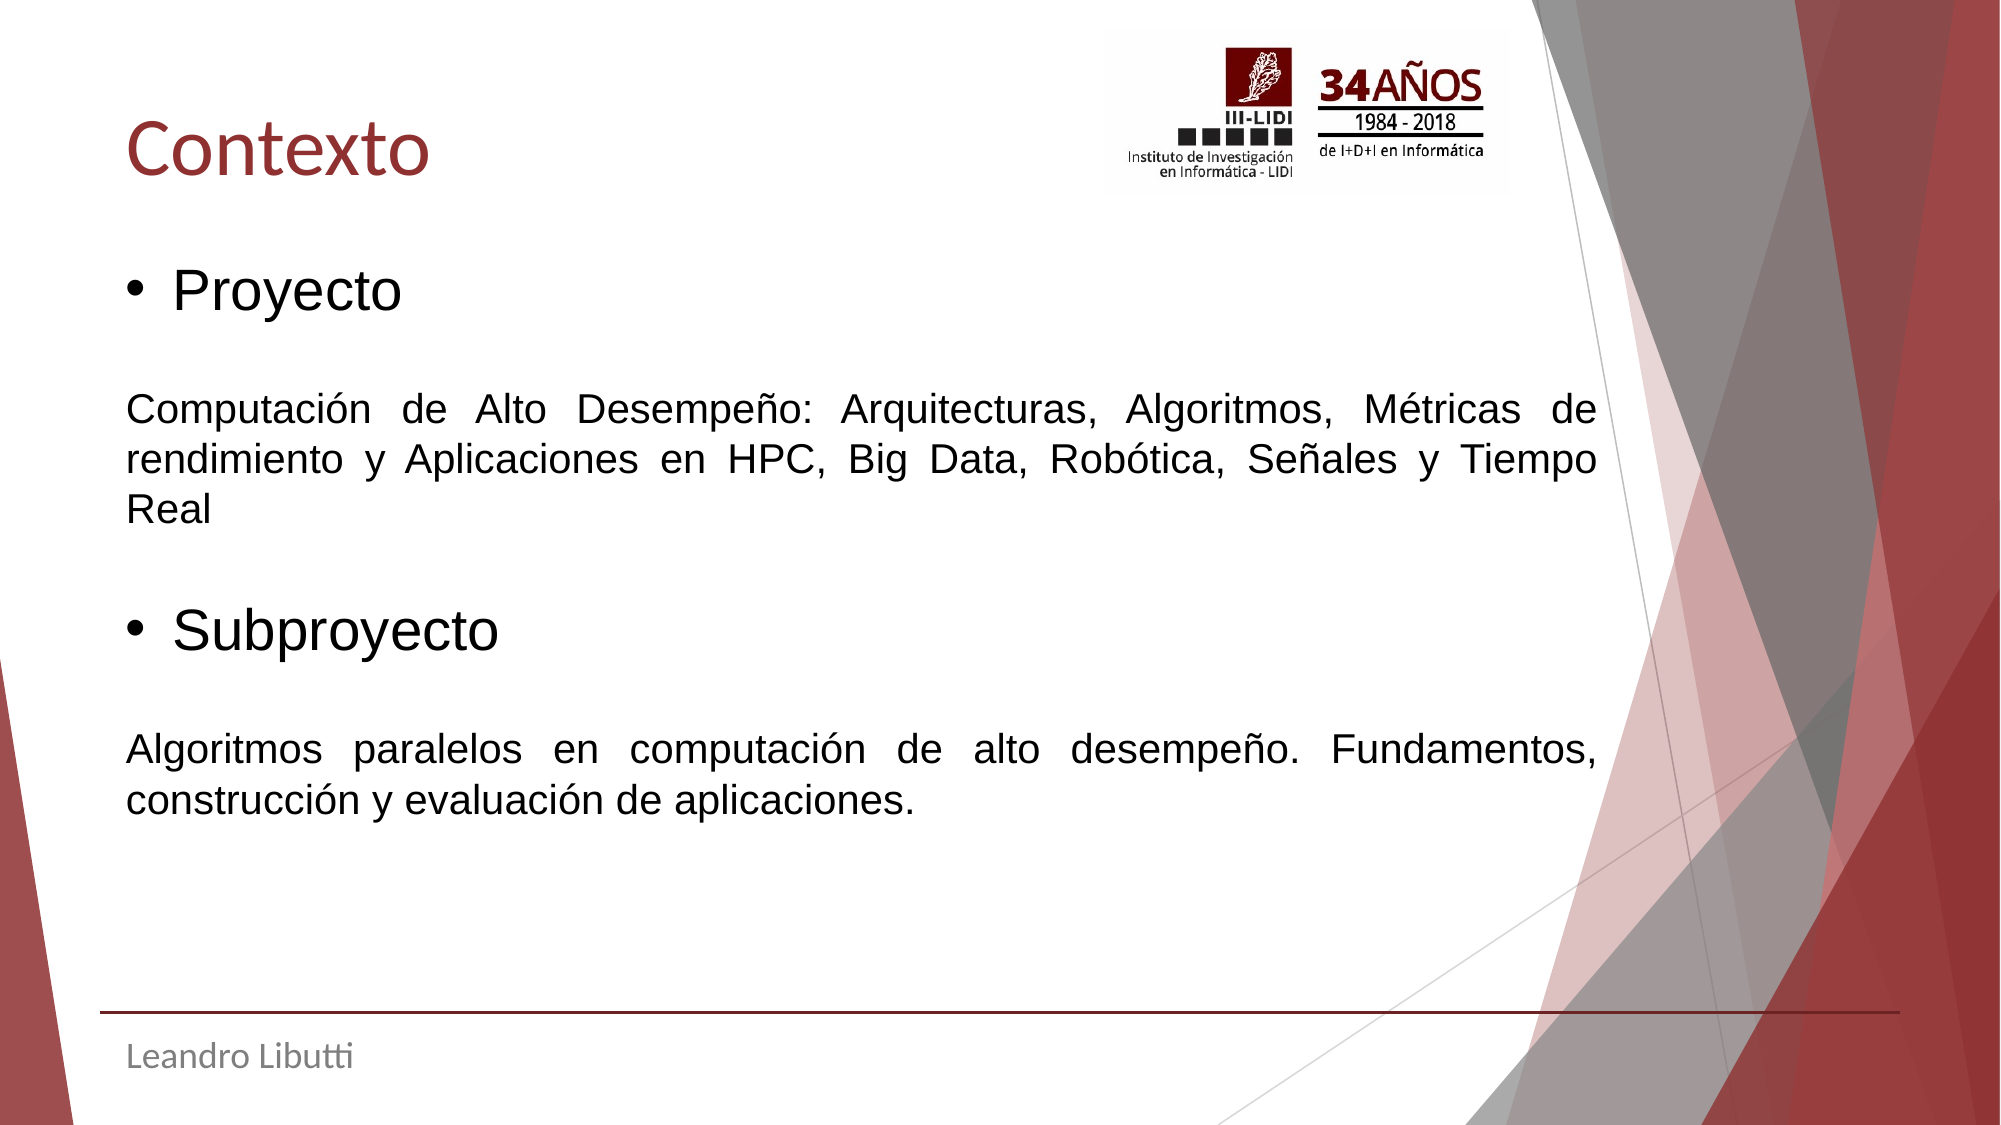

# Contexto

Proyecto

Computación de Alto Desempeño: Arquitecturas, Algoritmos, Métricas de rendimiento y Aplicaciones en HPC, Big Data, Robótica, Señales y Tiempo Real

Subproyecto

Algoritmos paralelos en computación de alto desempeño. Fundamentos, construcción y evaluación de aplicaciones.
Leandro Libutti